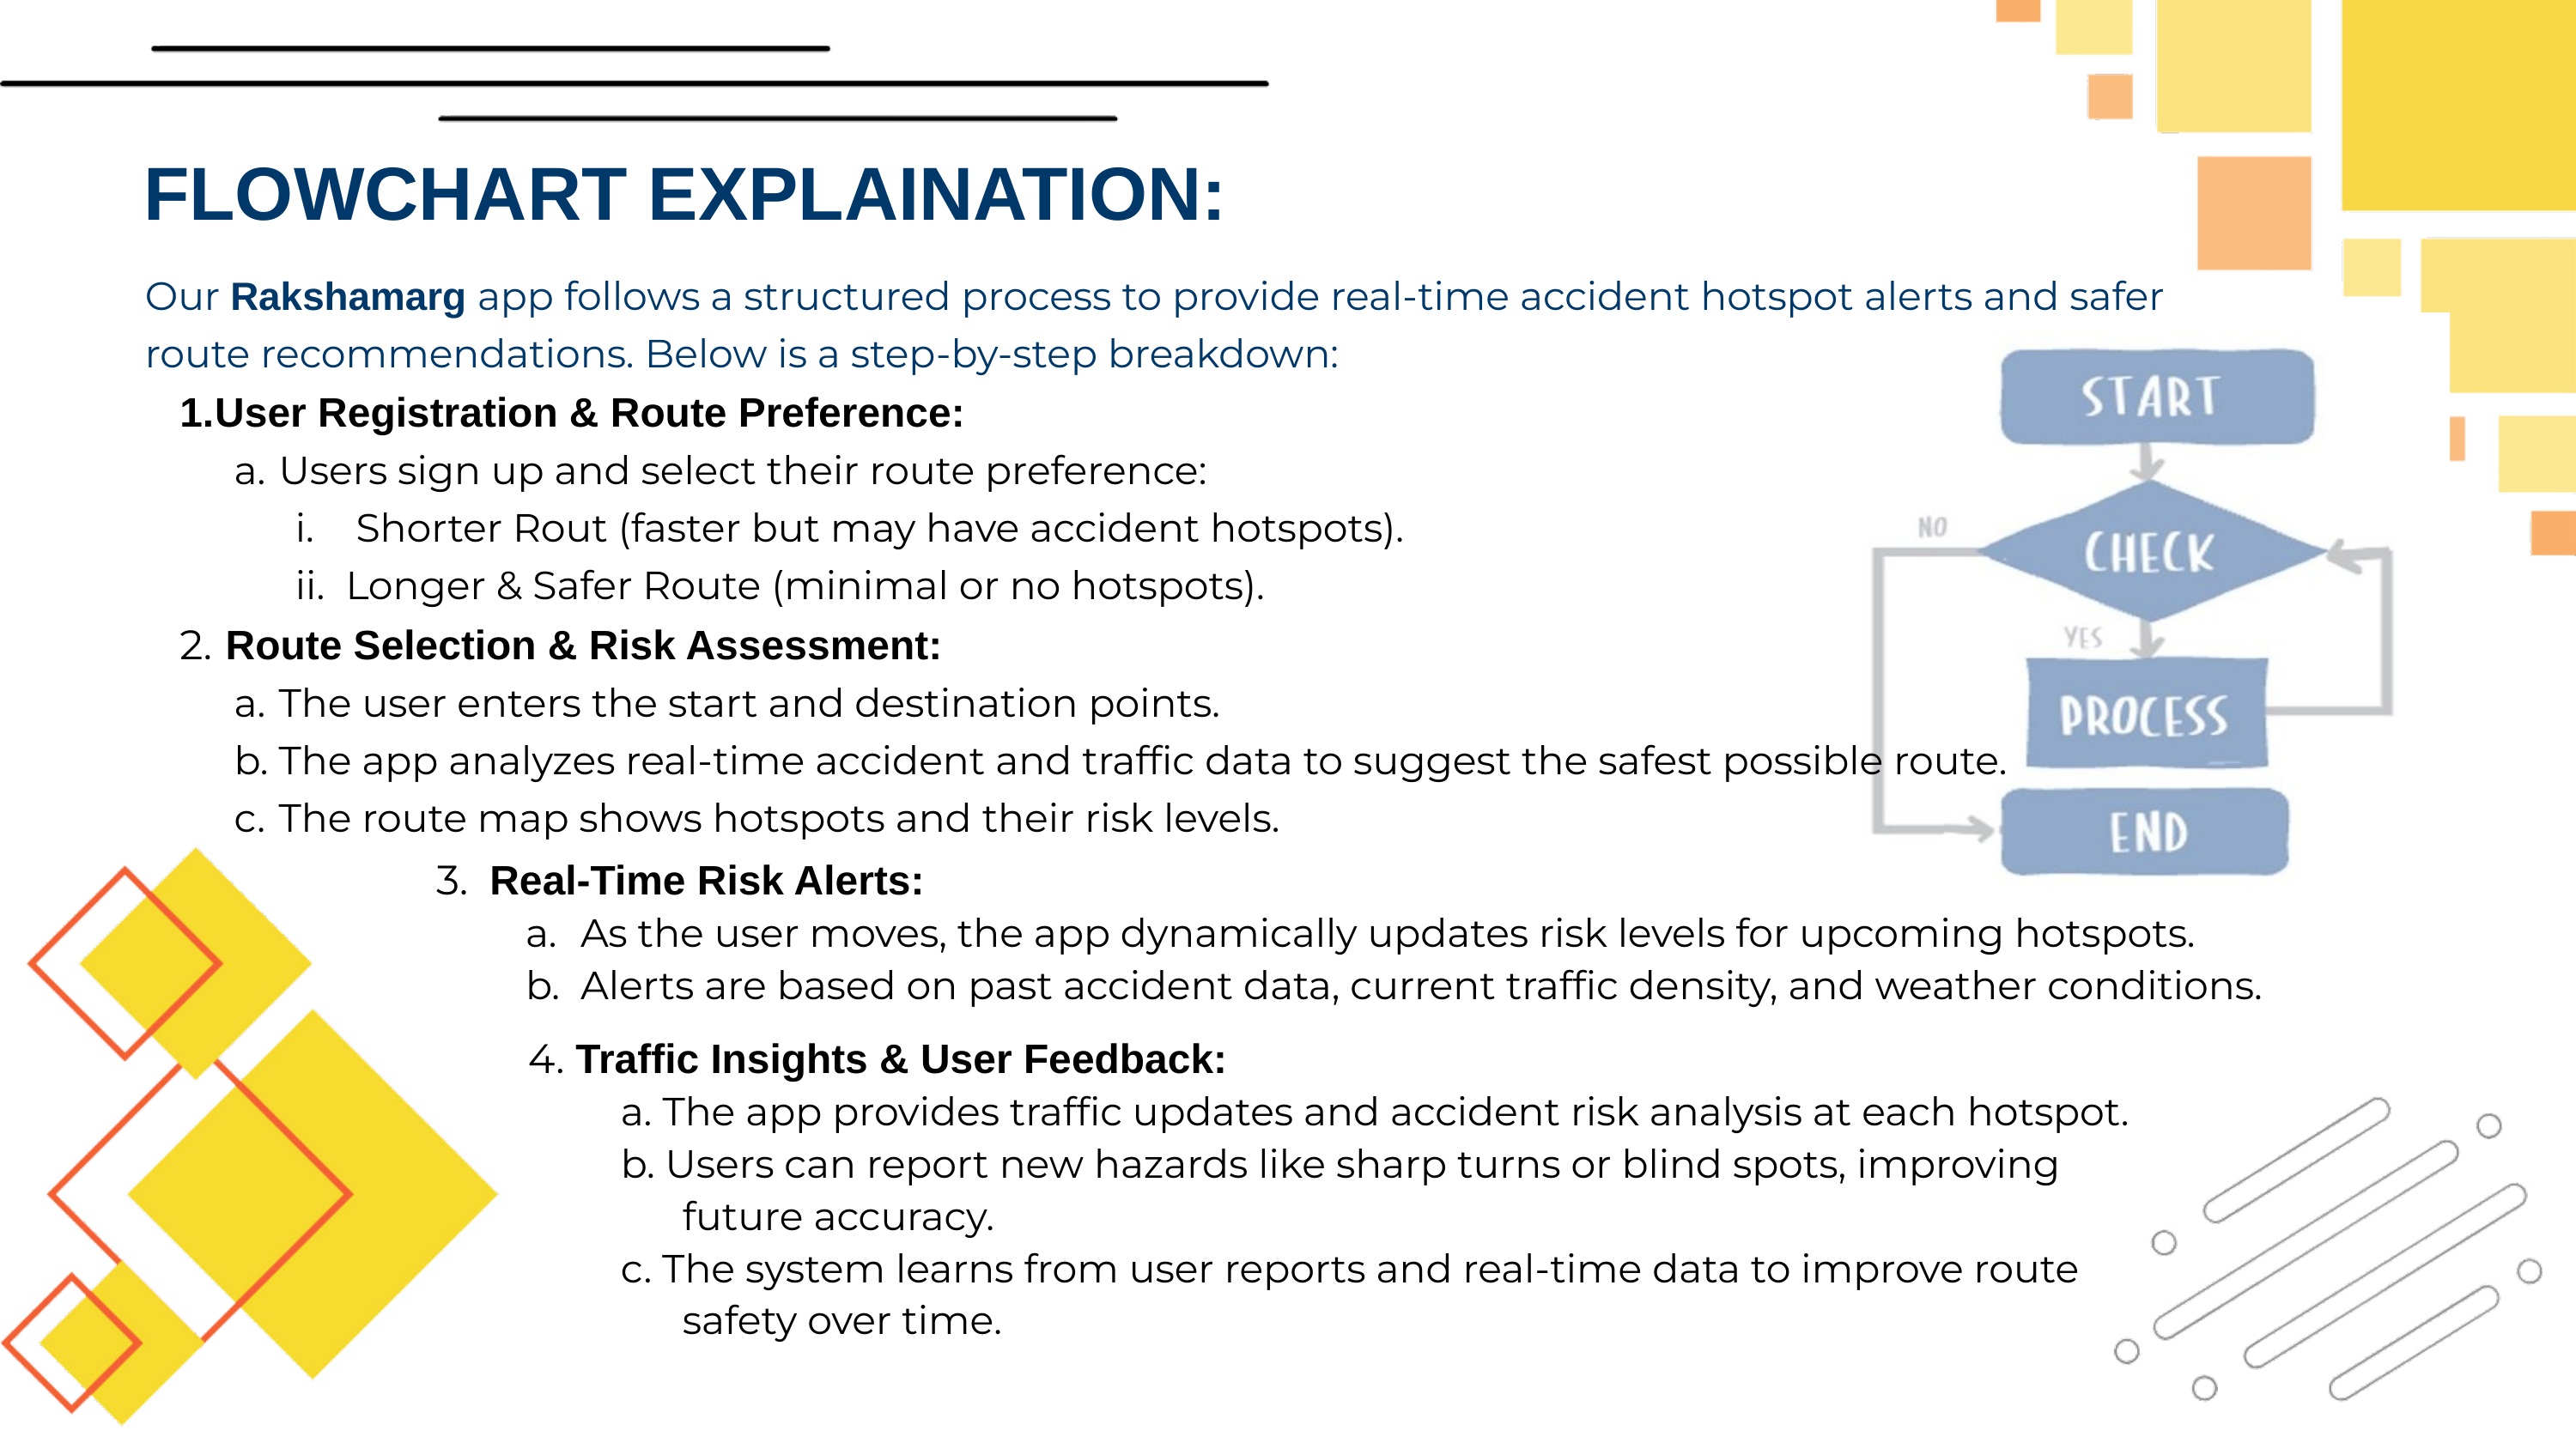

FLOWCHART EXPLAINATION:
Our Rakshamarg app follows a structured process to provide real-time accident hotspot alerts and safer route recommendations. Below is a step-by-step breakdown:
User Registration & Route Preference:
Users sign up and select their route preference:
 Shorter Rout (faster but may have accident hotspots).
Longer & Safer Route (minimal or no hotspots).
 Route Selection & Risk Assessment:
The user enters the start and destination points.
The app analyzes real-time accident and traffic data to suggest the safest possible route.
The route map shows hotspots and their risk levels.

3.  Real-Time Risk Alerts:
 As the user moves, the app dynamically updates risk levels for upcoming hotspots.
 Alerts are based on past accident data, current traffic density, and weather conditions.
4. Traffic Insights & User Feedback:
         a. The app provides traffic updates and accident risk analysis at each hotspot.
         b. Users can report new hazards like sharp turns or blind spots, improving
               future accuracy.
         c. The system learns from user reports and real-time data to improve route
               safety over time.